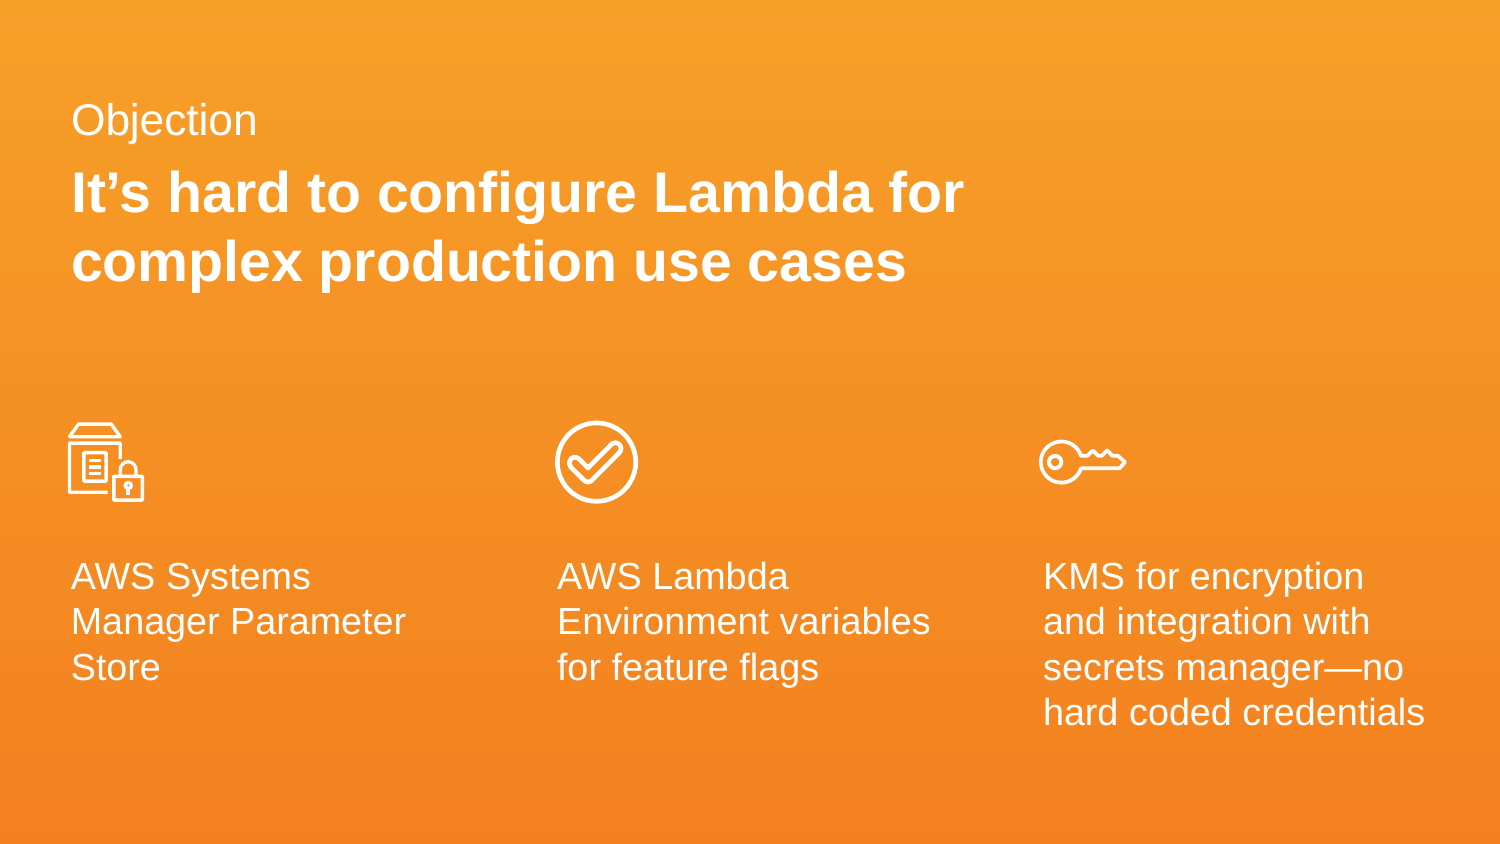

Objection
It’s hard to configure Lambda for complex production use cases

AWS Systems Manager Parameter Store
AWS Lambda Environment variables for feature flags
KMS for encryption and integration with secrets manager—no hard coded credentials